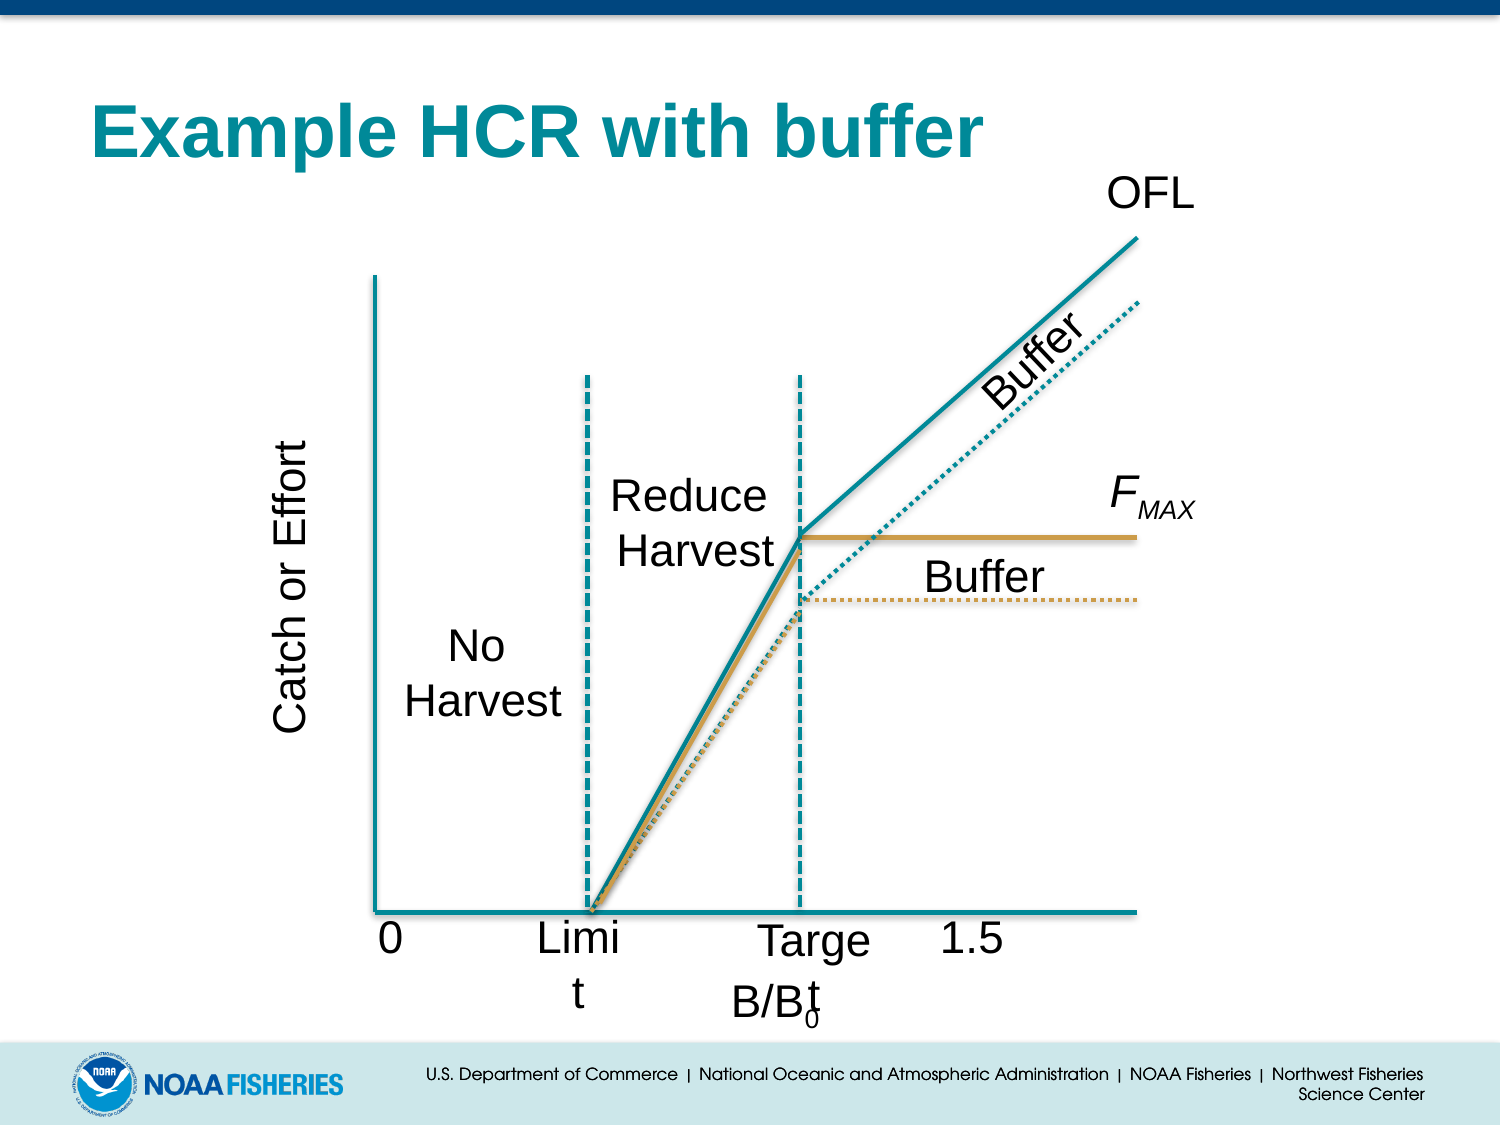

# Example HCR with buffer
OFL

Buffer
Catch or Effort
Reduce
Harvest
FMAX
Buffer
No
Harvest
B/B0
Target
0
Limit
1.5
U.S. Department of Commerce | National Oceanic and Atmospheric Administration | NOAA Fisheries | Northwest Fisheries Science Center
U.S. Department of Commerce | National Oceanic and Atmospheric Administration | NOAA Fisheries | Northwest Fisheries Science Center